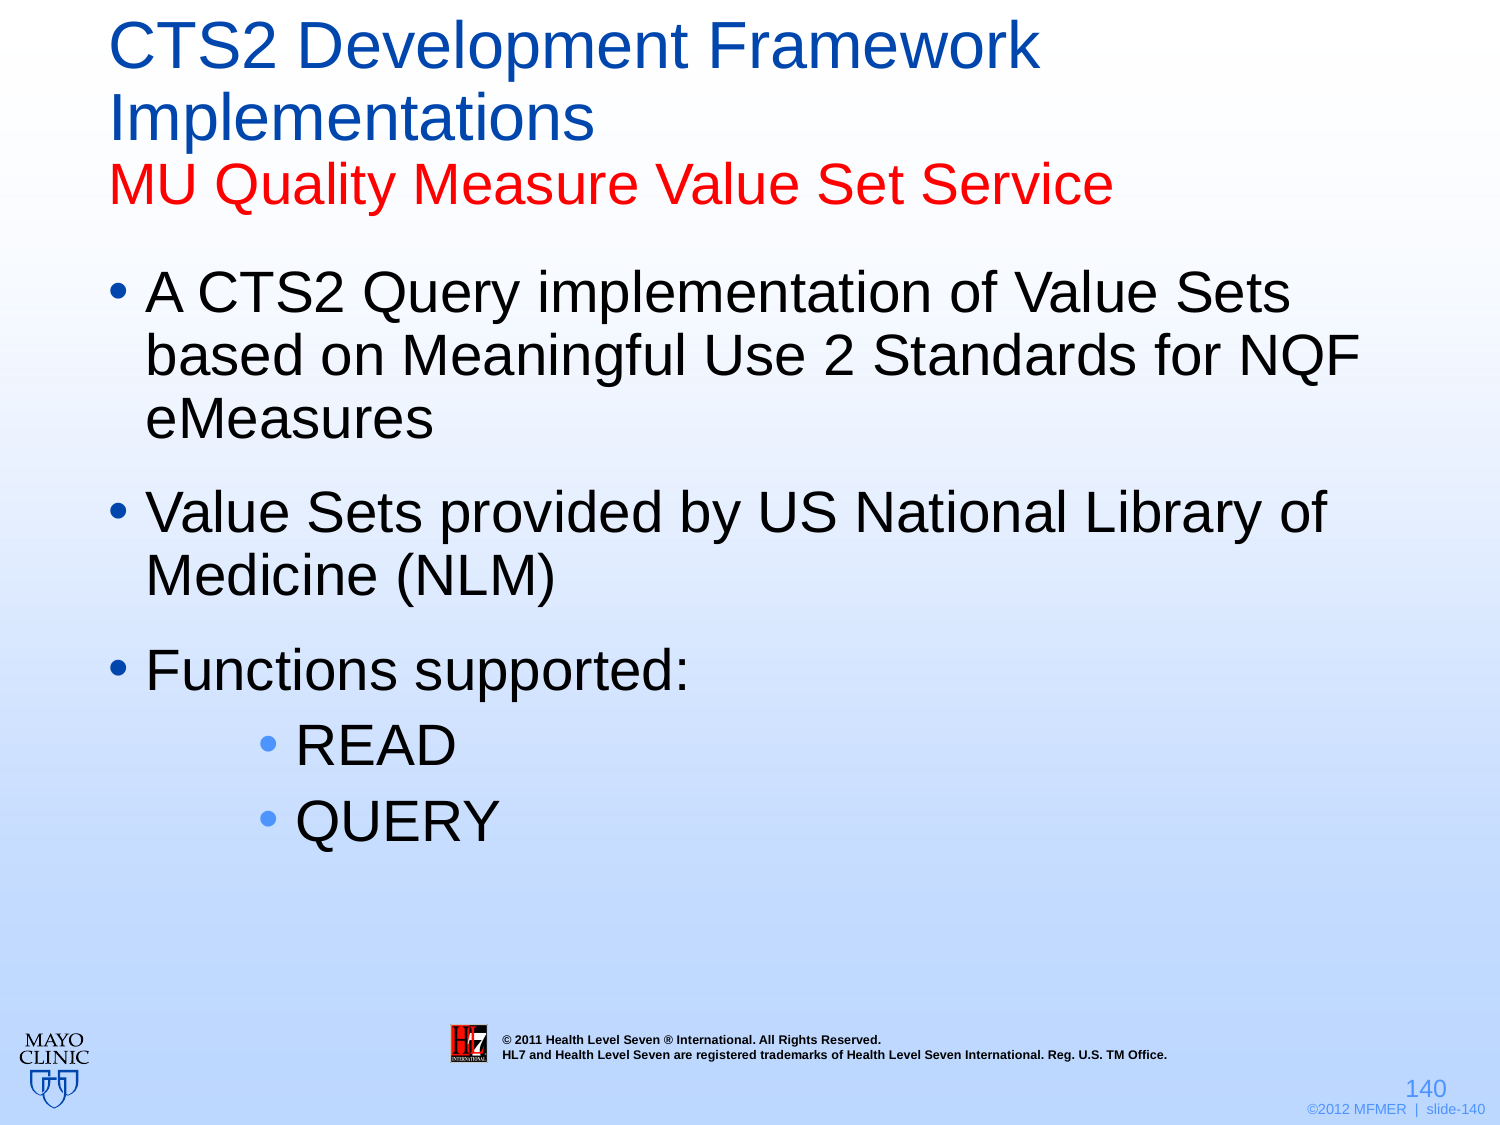

# CTS2 Development Framework Implementations MU Quality Measure Value Set Service
A CTS2 Query implementation of Value Sets based on Meaningful Use 2 Standards for NQF eMeasures
Value Sets provided by US National Library of Medicine (NLM)
Functions supported:
READ
QUERY

140